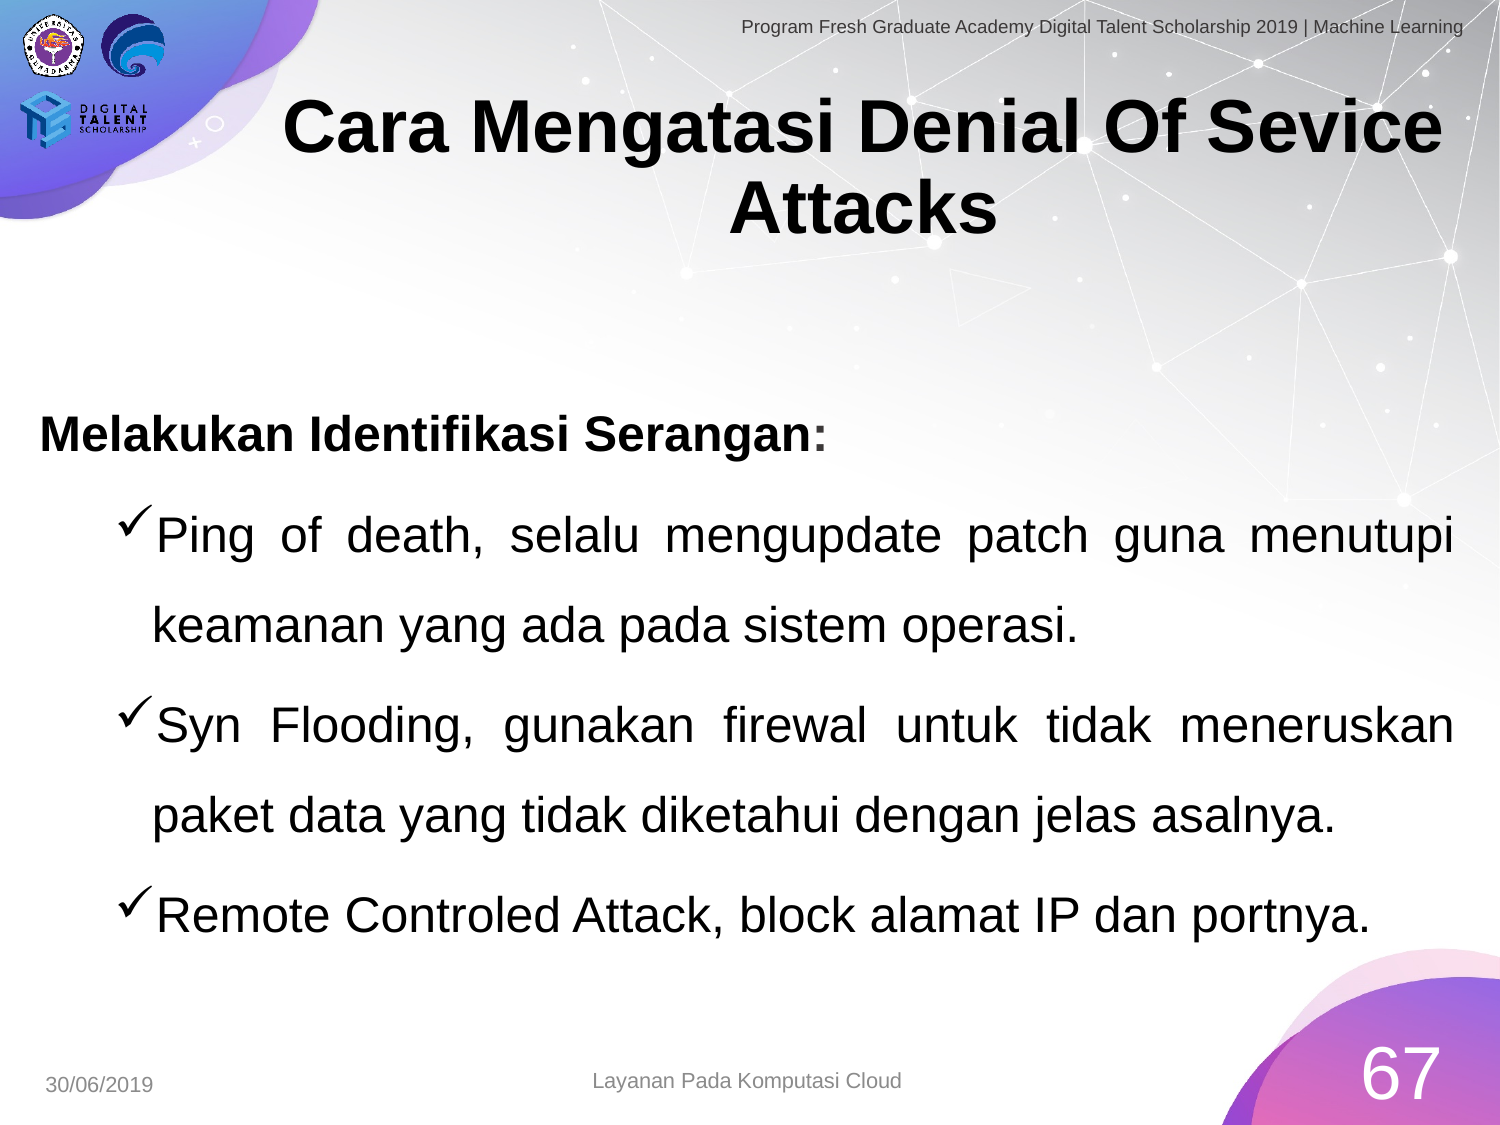

# Cara Mengatasi Denial Of Sevice Attacks
Melakukan Identifikasi Serangan:
Ping of death, selalu mengupdate patch guna menutupi keamanan yang ada pada sistem operasi.
Syn Flooding, gunakan firewal untuk tidak meneruskan paket data yang tidak diketahui dengan jelas asalnya.
Remote Controled Attack, block alamat IP dan portnya.
67
Layanan Pada Komputasi Cloud
30/06/2019